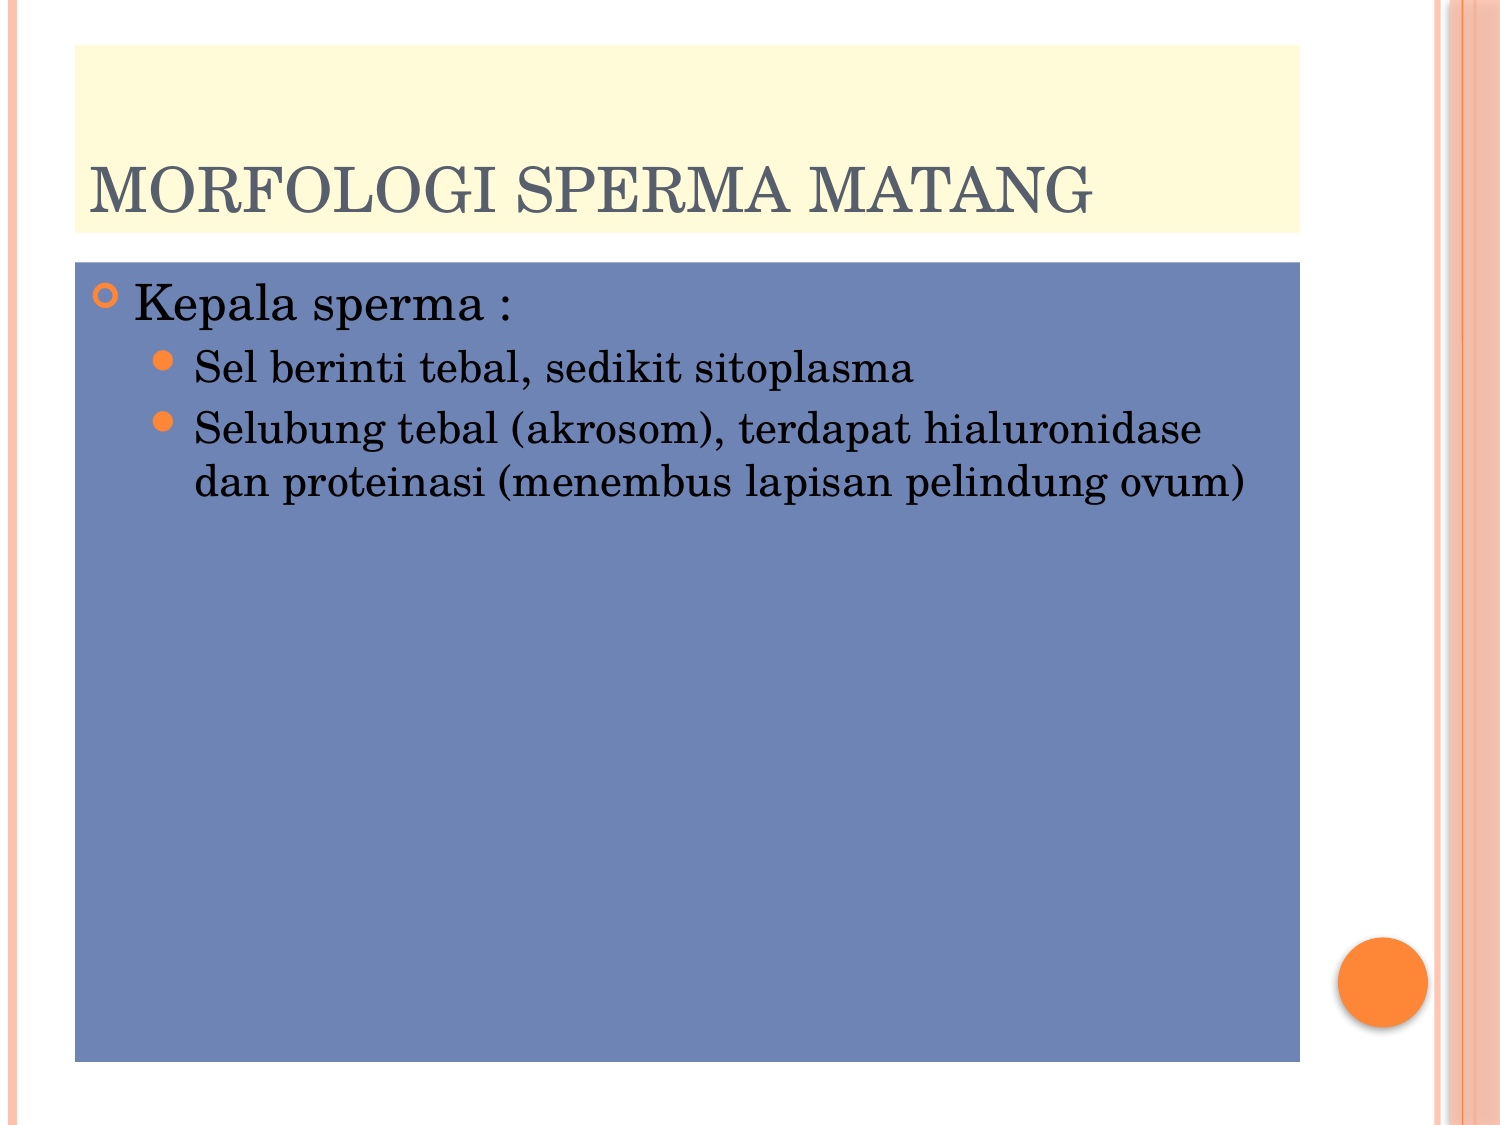

# Morfologi sperma matang
Kepala sperma :
Sel berinti tebal, sedikit sitoplasma
Selubung tebal (akrosom), terdapat hialuronidase dan proteinasi (menembus lapisan pelindung ovum)